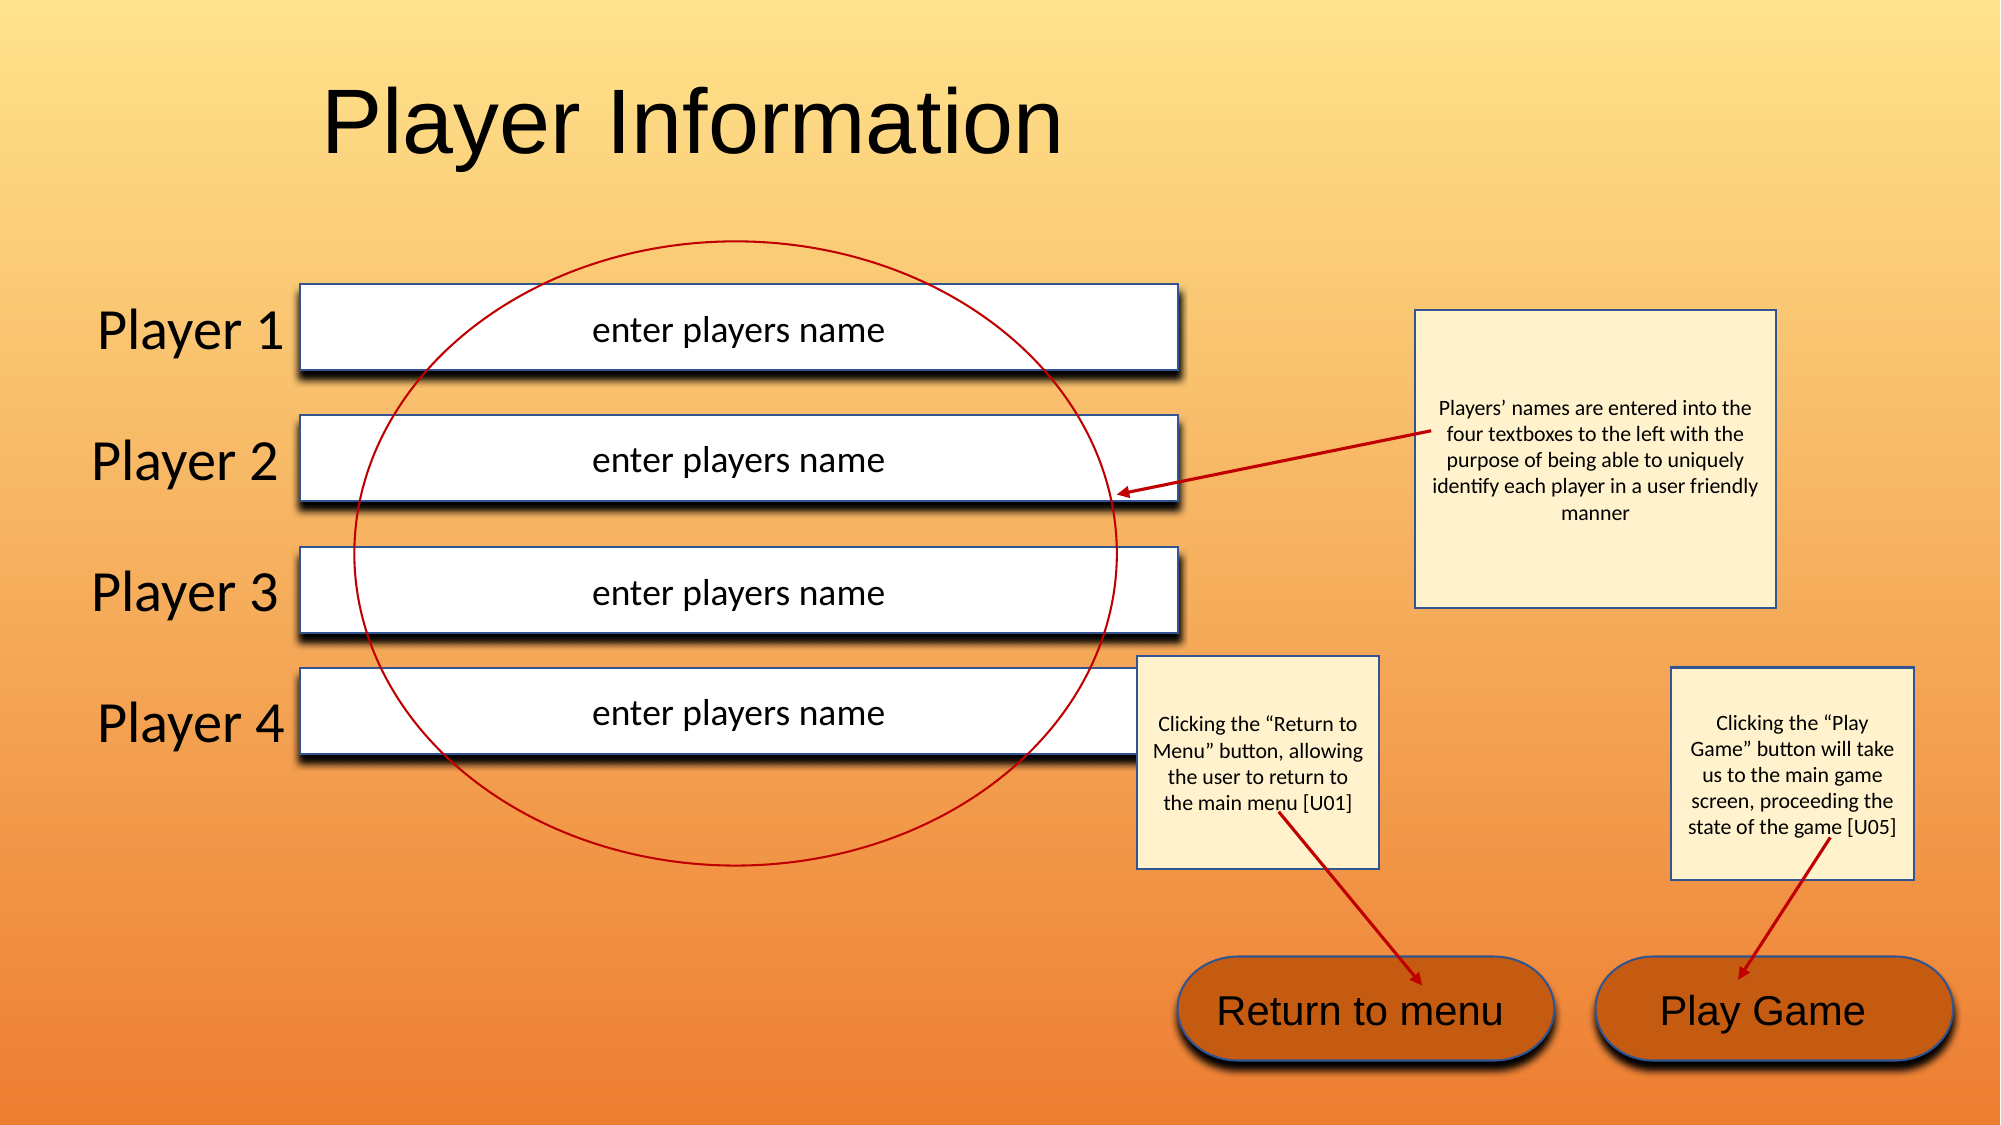

Player Information

Player 1
 enter players name
Players’ names are entered into the four textboxes to the left with the purpose of being able to uniquely identify each player in a user friendly manner
Player 2
 enter players name
Player 3
 enter players name
Clicking the “Return to Menu” button, allowing the user to return to the main menu [U01]
Clicking the “Play Game” button will take us to the main game screen, proceeding the state of the game [U05]
 enter players name
Player 4
Return to menu
Play Game